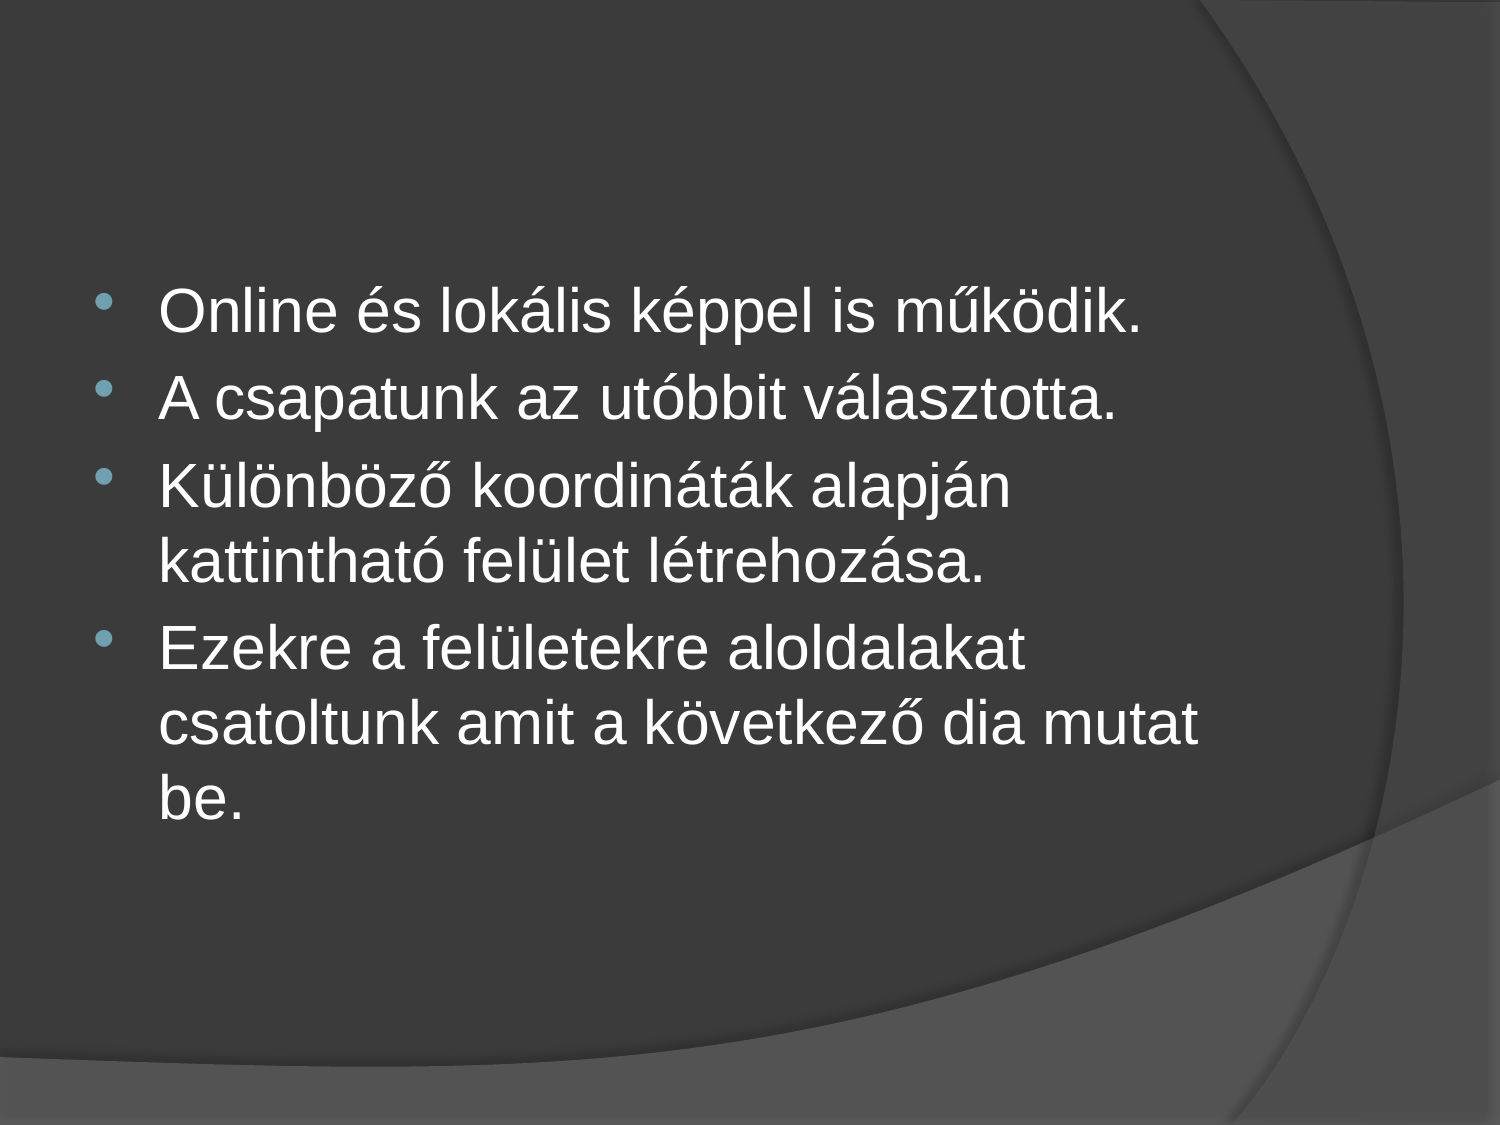

#
Online és lokális képpel is működik.
A csapatunk az utóbbit választotta.
Különböző koordináták alapján kattintható felület létrehozása.
Ezekre a felületekre aloldalakat csatoltunk amit a következő dia mutat be.